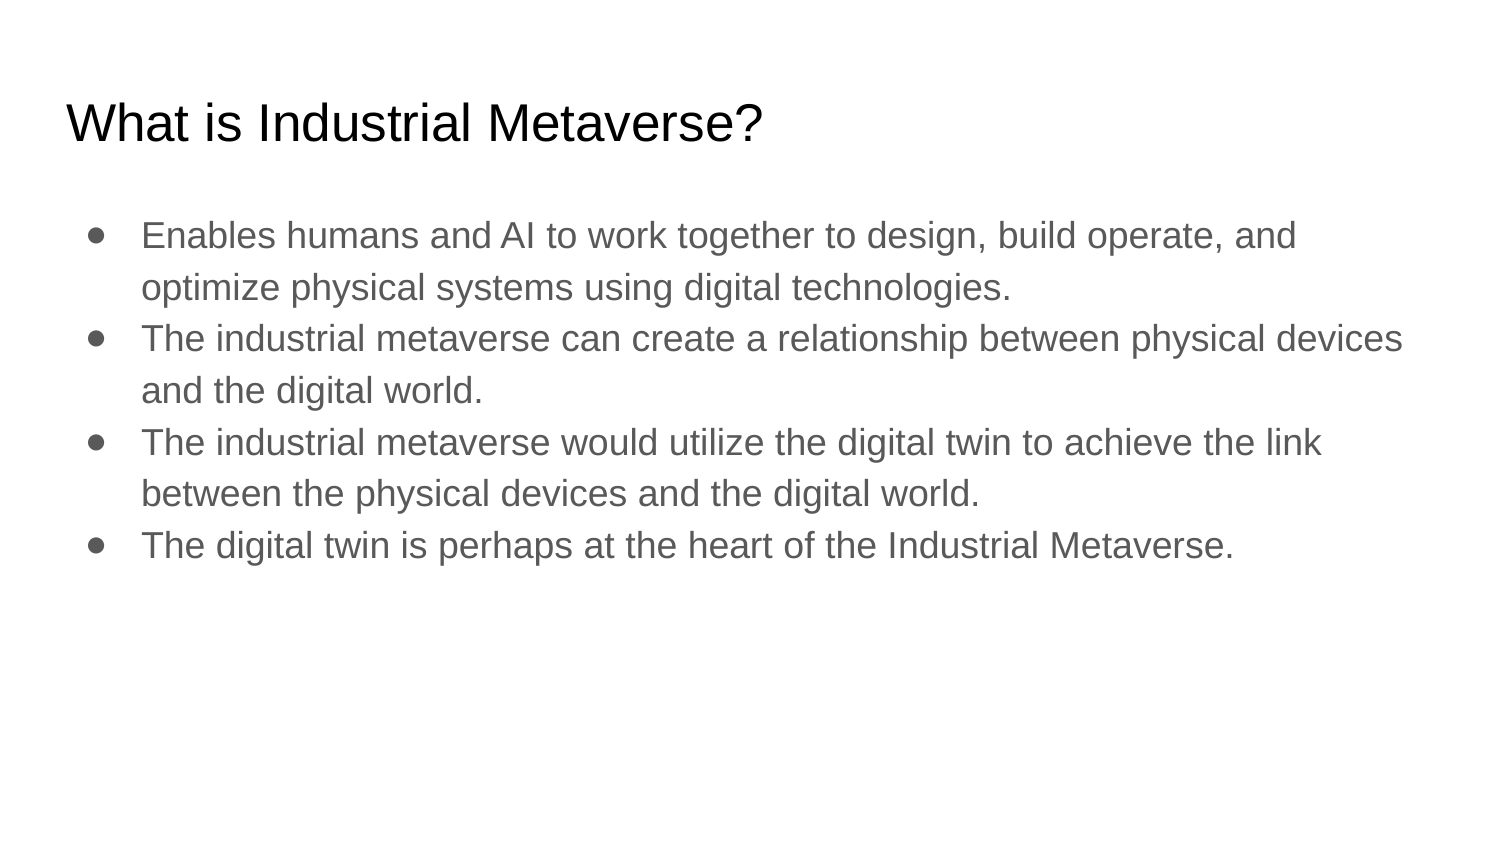

# What is Industrial Metaverse?
Enables humans and AI to work together to design, build operate, and optimize physical systems using digital technologies.
The industrial metaverse can create a relationship between physical devices and the digital world.
The industrial metaverse would utilize the digital twin to achieve the link between the physical devices and the digital world.
The digital twin is perhaps at the heart of the Industrial Metaverse.